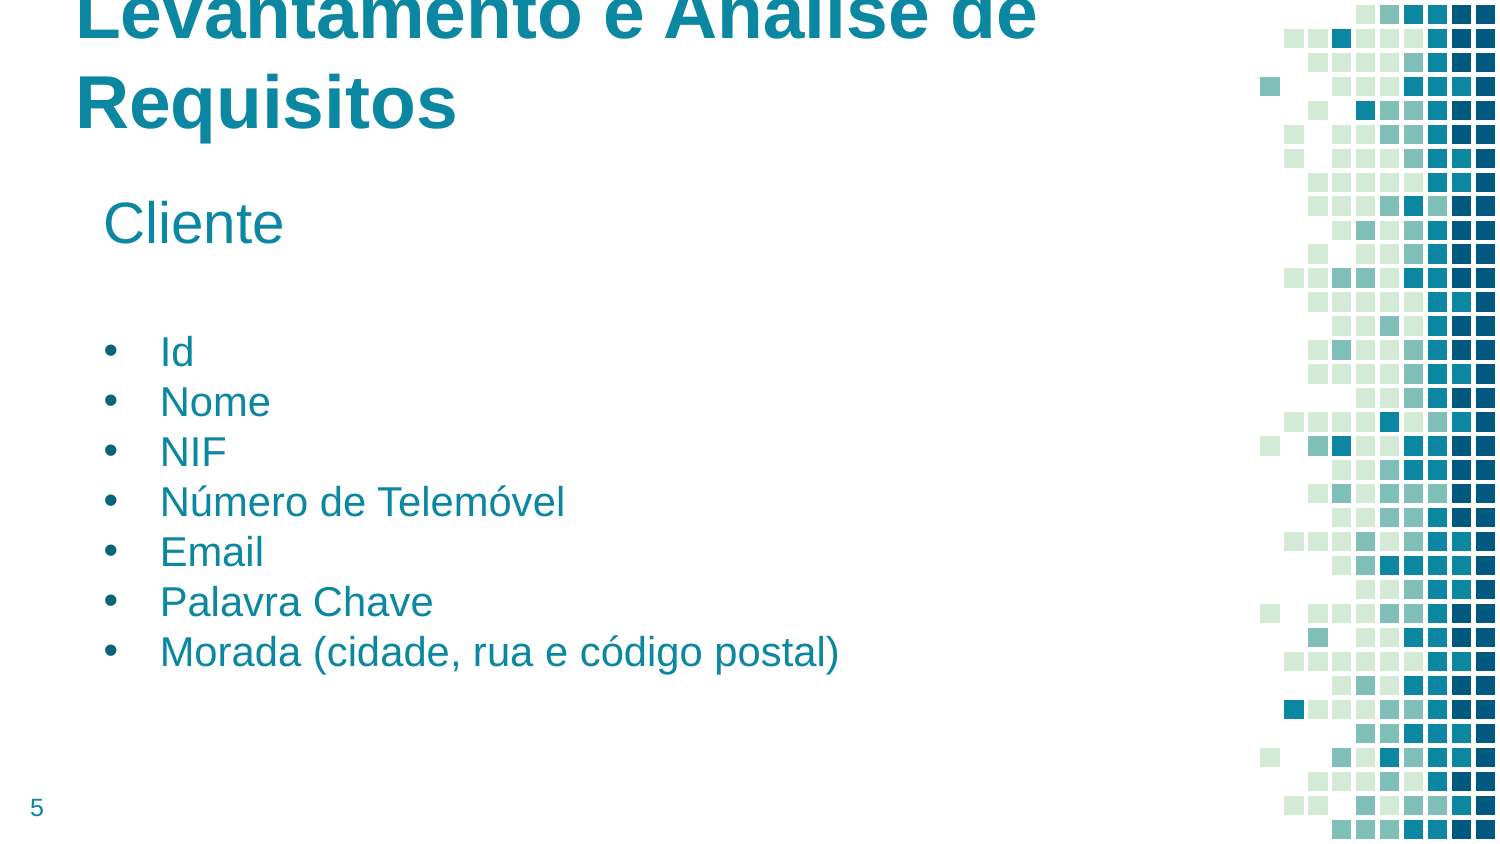

# Levantamento e Análise de Requisitos
Cliente

Id
Nome
NIF
Número de Telemóvel
Email
Palavra Chave
Morada (cidade, rua e código postal)
5